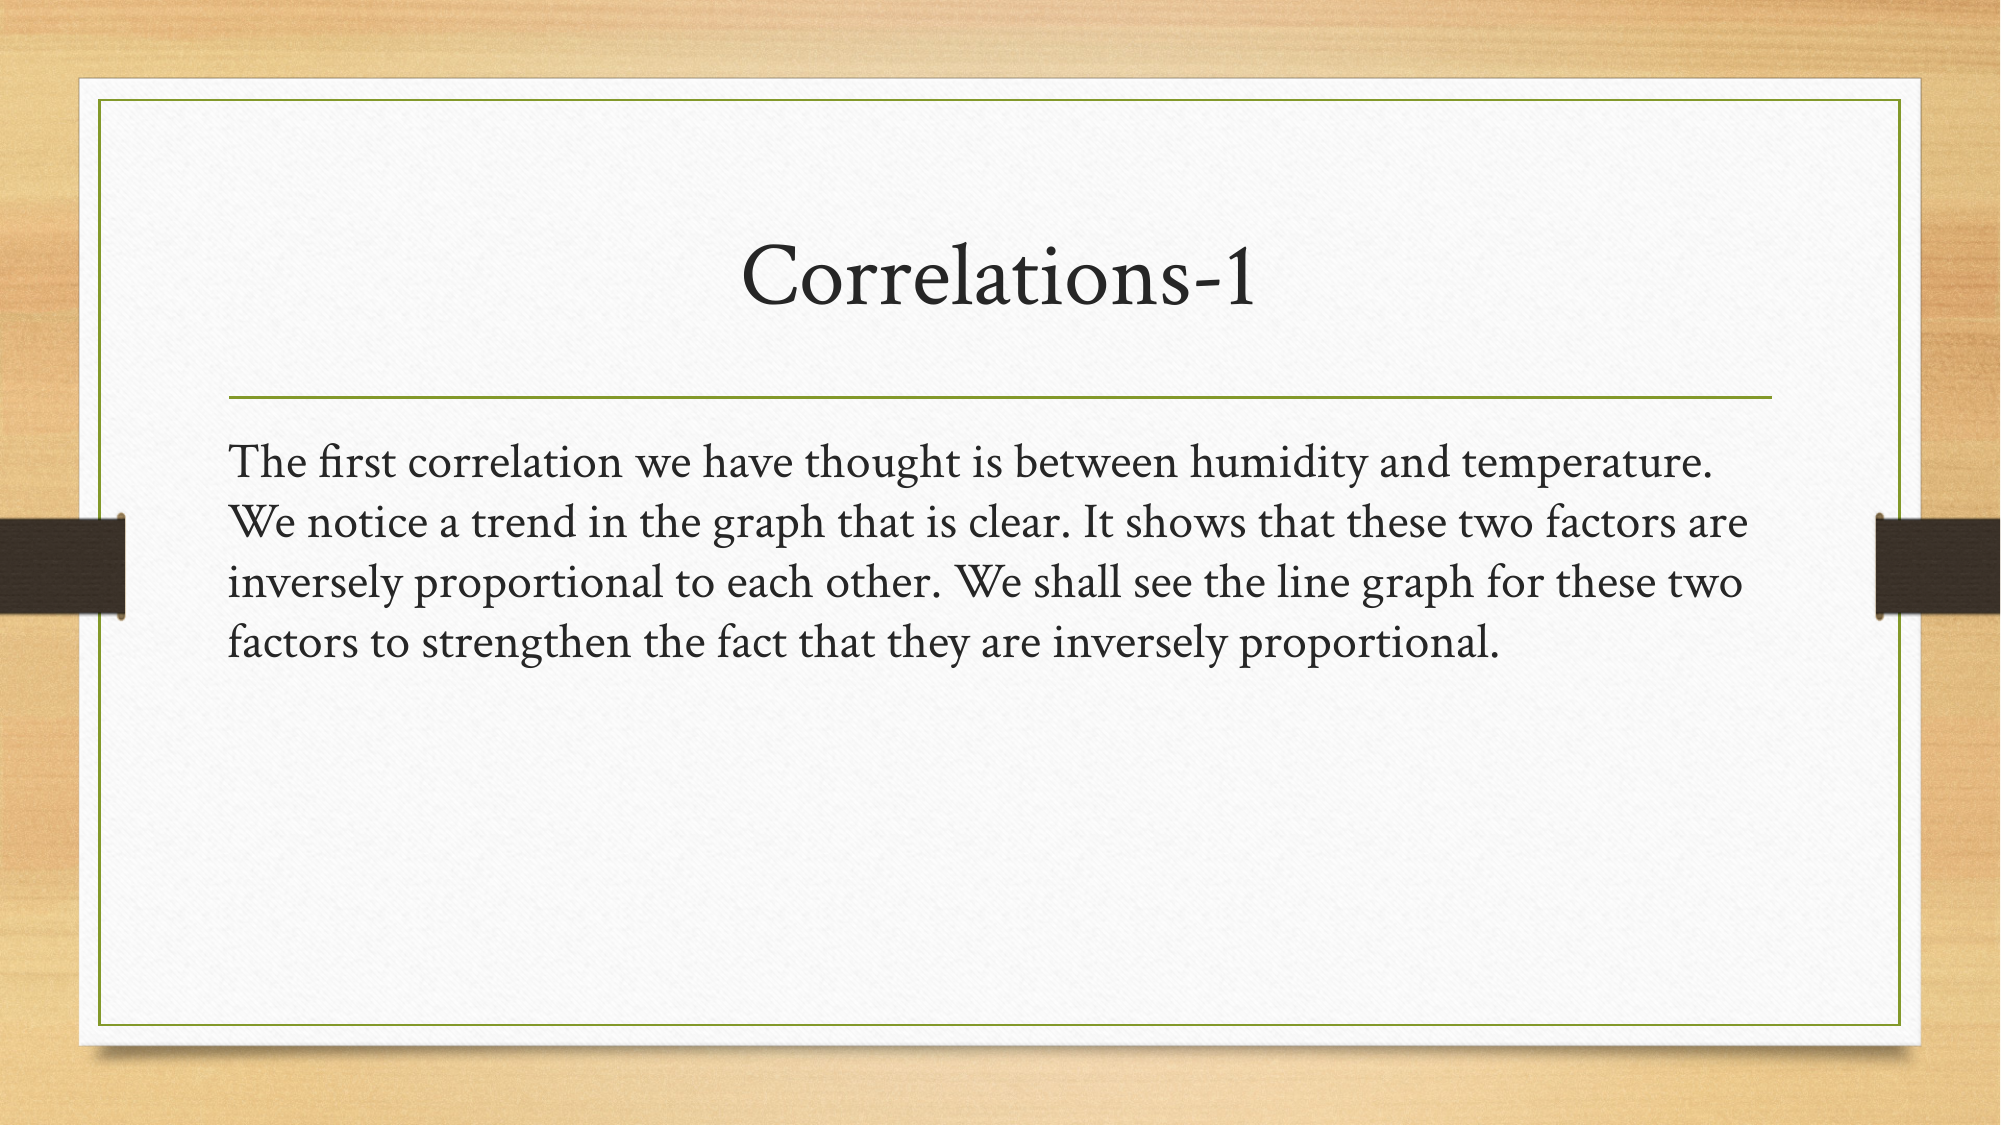

# Correlations-1
The first correlation we have thought is between humidity and temperature. We notice a trend in the graph that is clear. It shows that these two factors are inversely proportional to each other. We shall see the line graph for these two factors to strengthen the fact that they are inversely proportional.